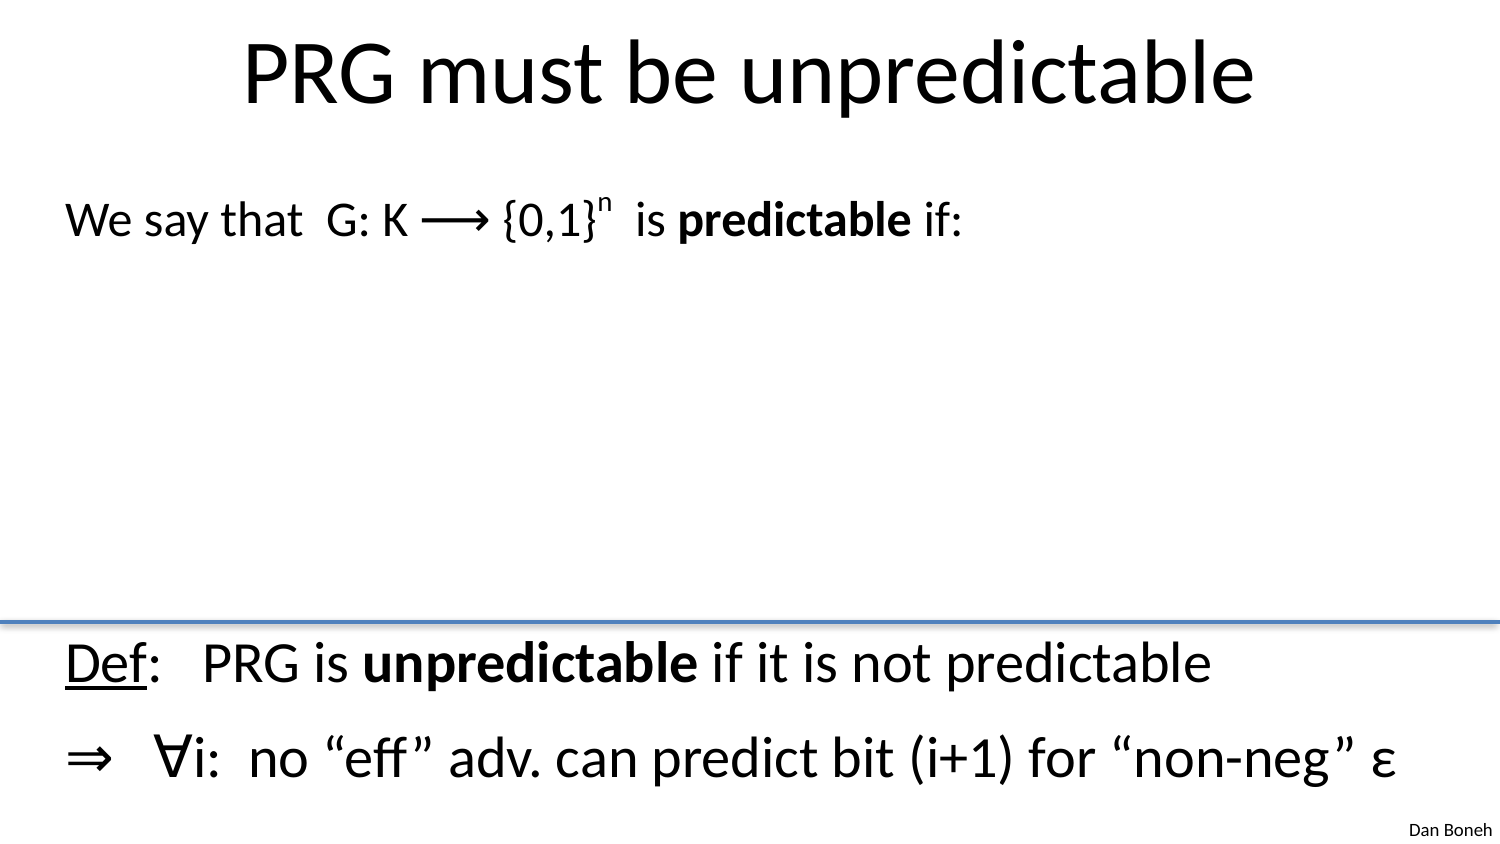

# PRG must be unpredictable
We say that  G: K ⟶ {0,1}n  is predictable if:

Def:   PRG is unpredictable if it is not predictable
⇒   ∀i:  no “eff” adv. can predict bit (i+1) for “non-neg” ε